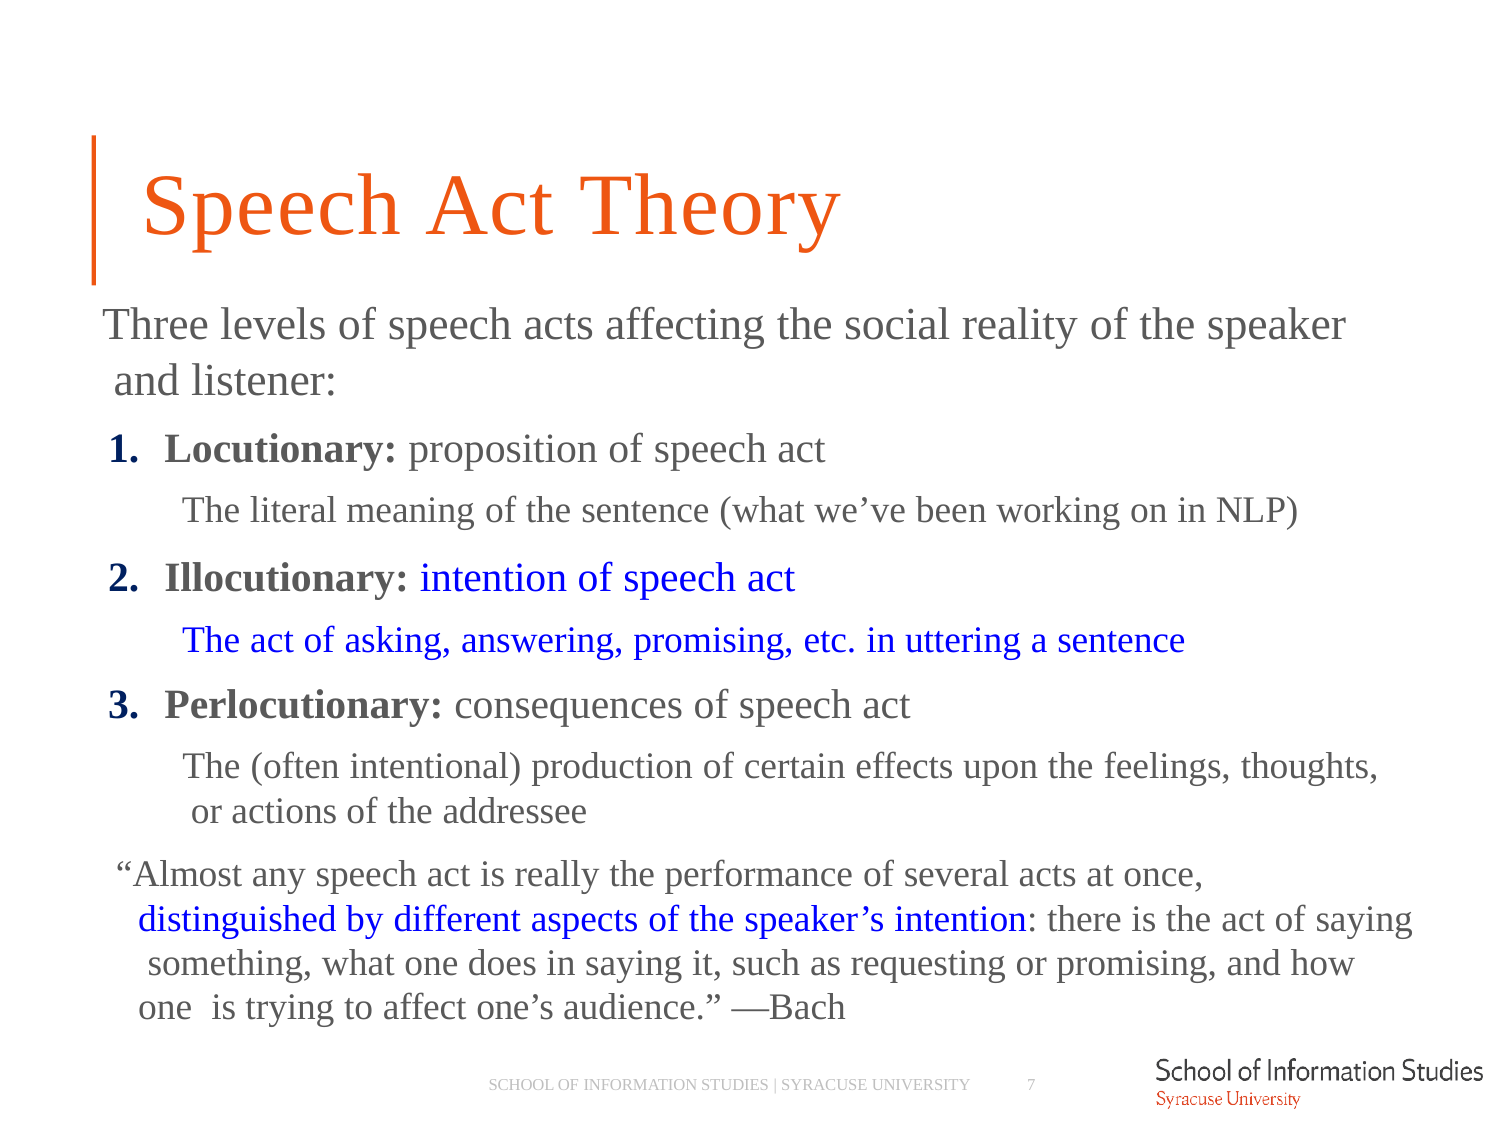

# Speech Act Theory
Three levels of speech acts affecting the social reality of the speaker  and listener:
Locutionary: proposition of speech act
­ The literal meaning of the sentence (what we’ve been working on in NLP)
Illocutionary: intention of speech act
­ The act of asking, answering, promising, etc. in uttering a sentence
Perlocutionary: consequences of speech act
­ The (often intentional) production of certain effects upon the feelings, thoughts,  or actions of the addressee
“Almost any speech act is really the performance of several acts at once,  distinguished by different aspects of the speaker’s intention: there is the act of saying  something, what one does in saying it, such as requesting or promising, and how one  is trying to affect one’s audience.” —Bach
SCHOOL OF INFORMATION STUDIES | SYRACUSE UNIVERSITY
7